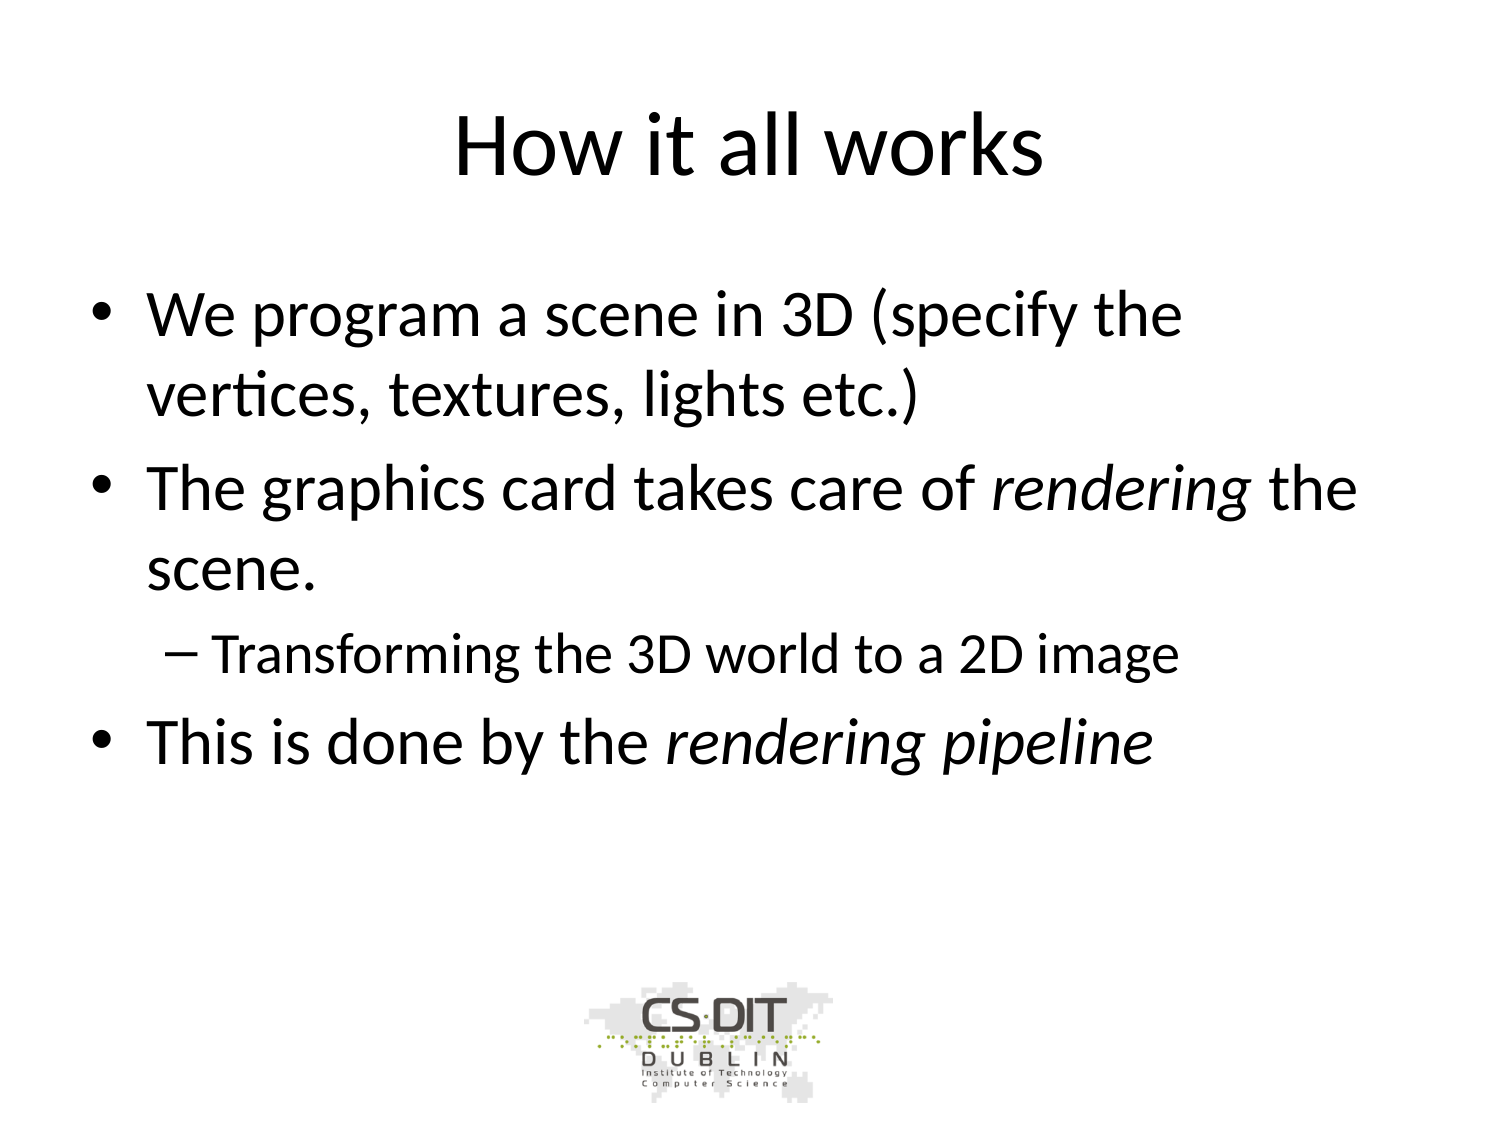

# How it all works
We program a scene in 3D (specify the vertices, textures, lights etc.)
The graphics card takes care of rendering the scene.
Transforming the 3D world to a 2D image
This is done by the rendering pipeline